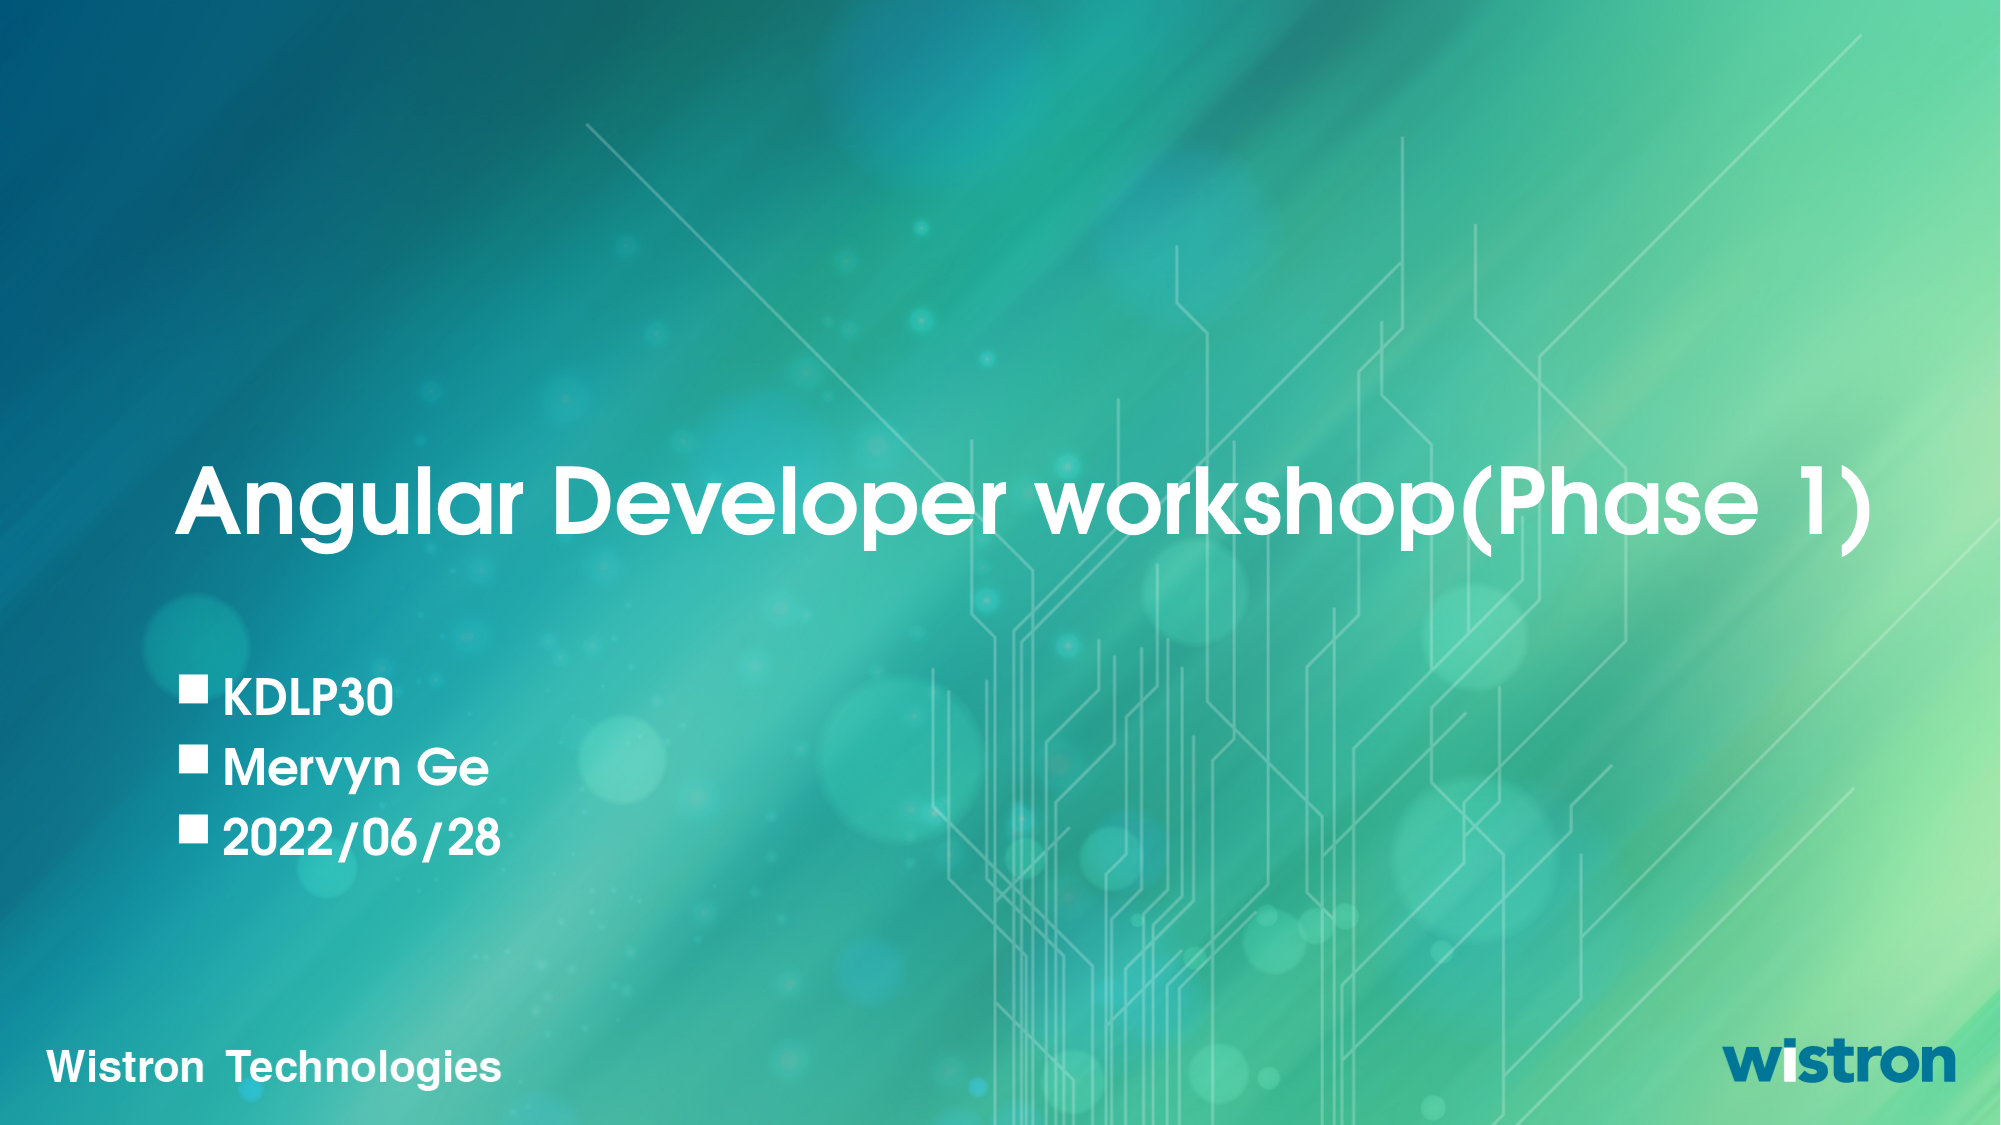

# Angular Developer workshop(Phase 1)
KDLP30
Mervyn Ge
2022/06/28